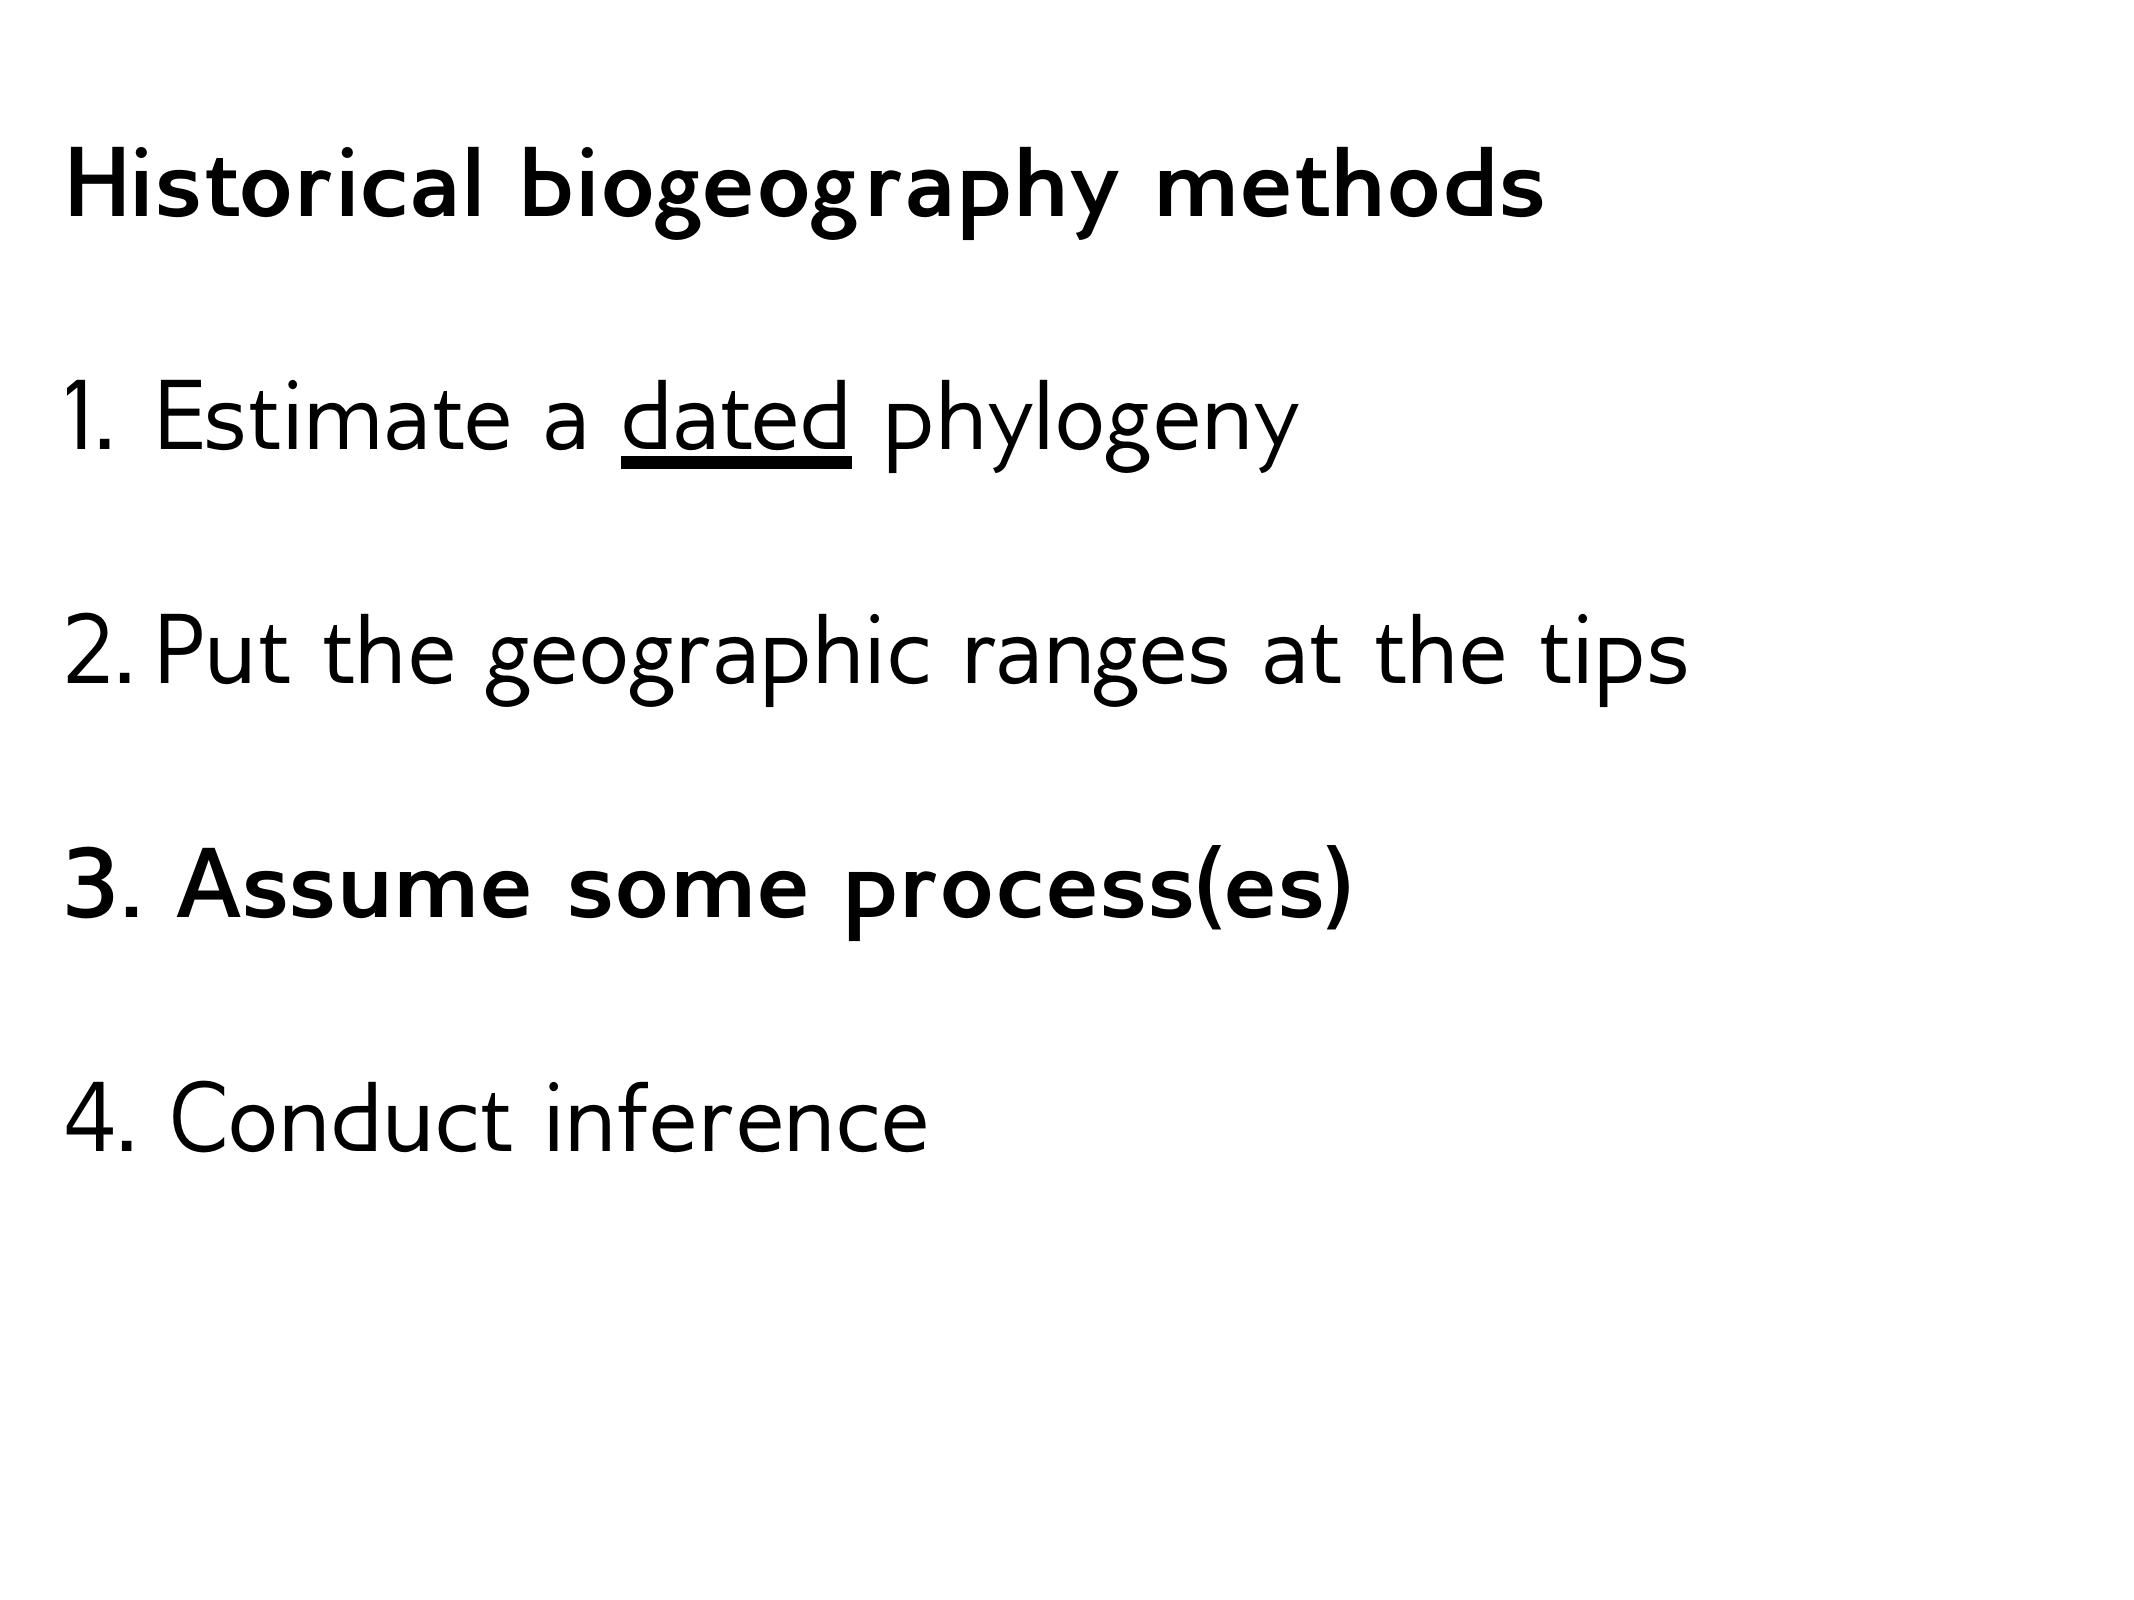

Historical biogeography methods

Estimate a dated phylogeny

Put the geographic ranges at the tips

3. Assume some process(es)

4. Conduct inference